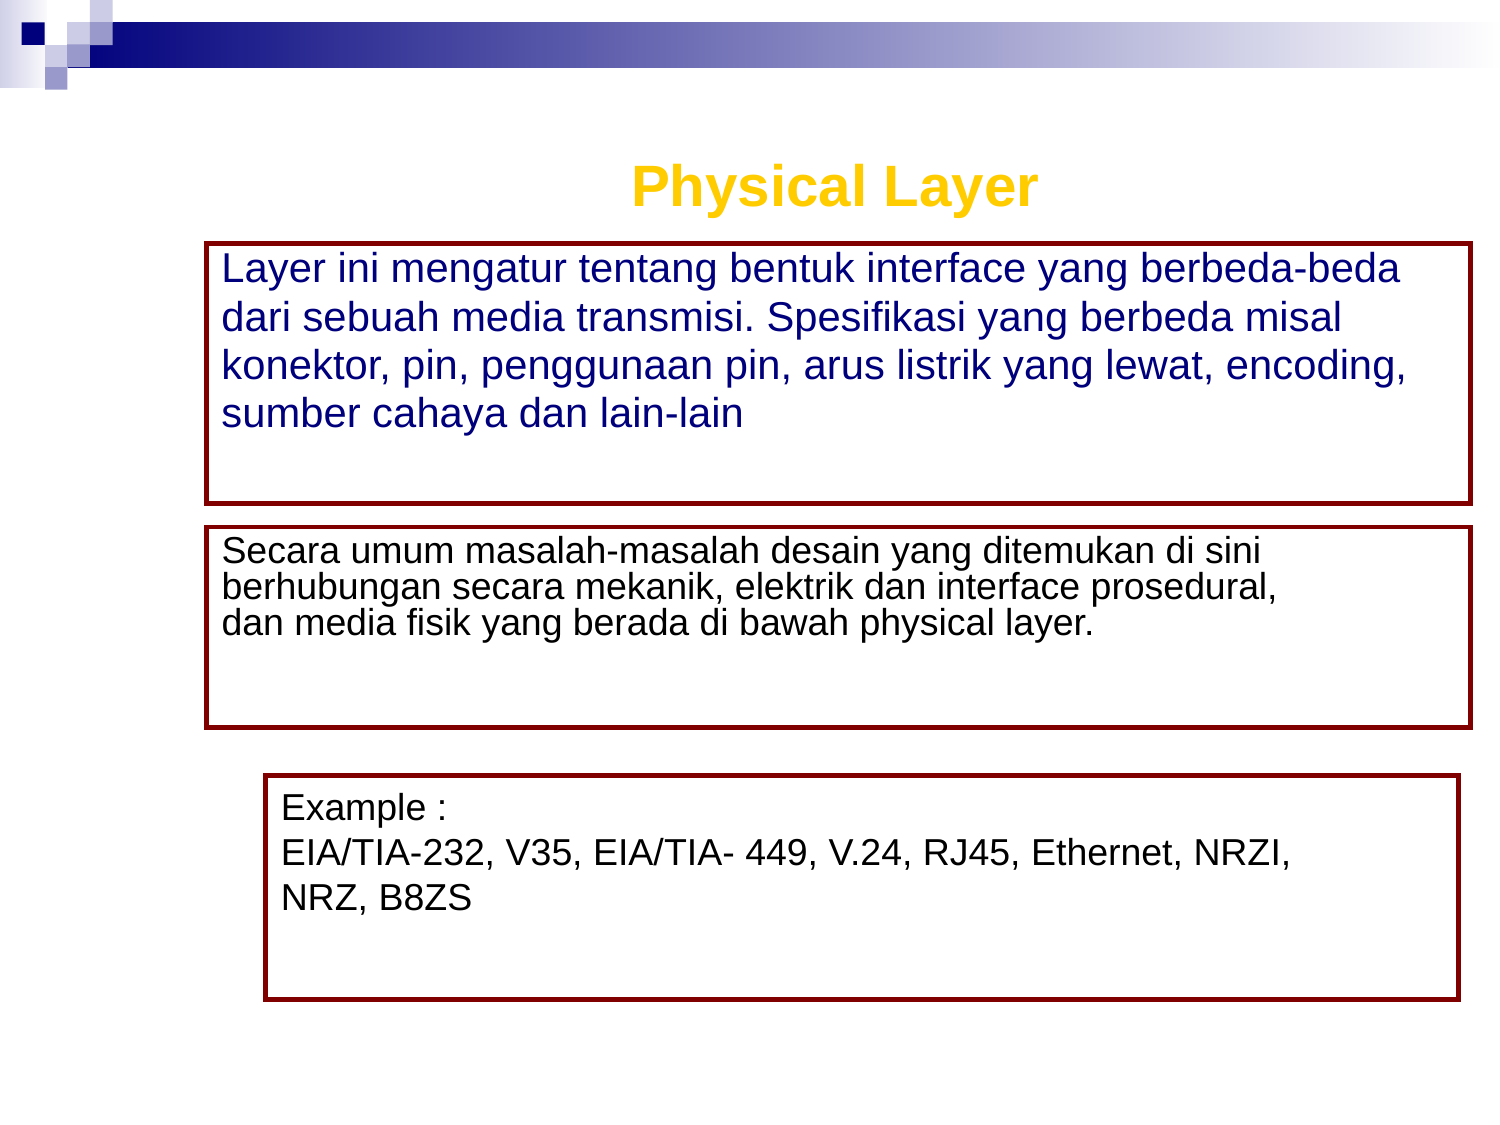

# Physical Layer
Layer ini mengatur tentang bentuk interface yang berbeda-beda
dari sebuah media transmisi. Spesifikasi yang berbeda misal
konektor, pin, penggunaan pin, arus listrik yang lewat, encoding,
sumber cahaya dan lain-lain
Secara umum masalah-masalah desain yang ditemukan di sini
berhubungan secara mekanik, elektrik dan interface prosedural,
dan media fisik yang berada di bawah physical layer.
Example :
EIA/TIA-232, V35, EIA/TIA- 449, V.24, RJ45, Ethernet, NRZI,
NRZ, B8ZS